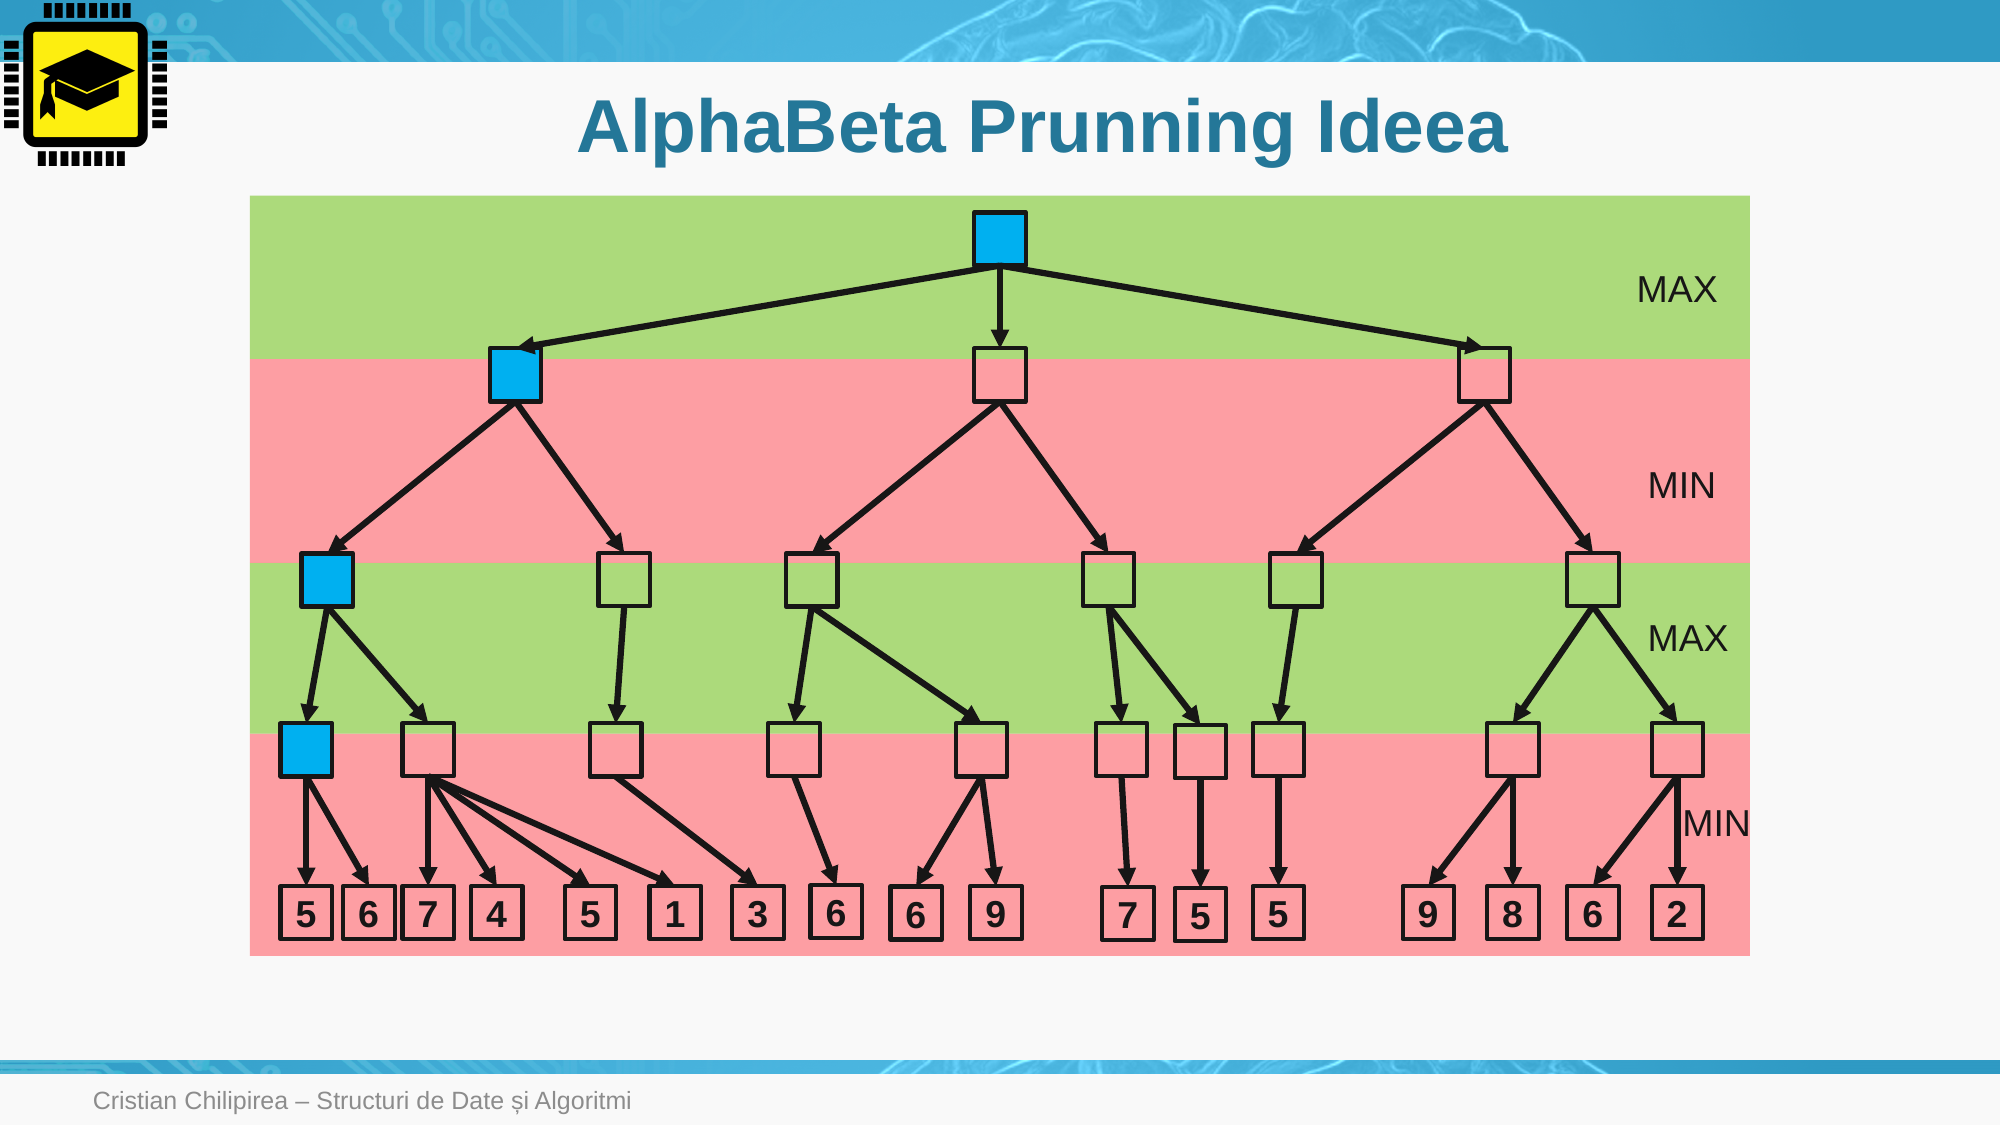

# AlphaBeta Prunning Ideea

MAX

MIN

MAX

MIN
6
6
7
1
3
5
9
8
6
2
9
5
4
5
6
7
5
Cristian Chilipirea – Structuri de Date și Algoritmi